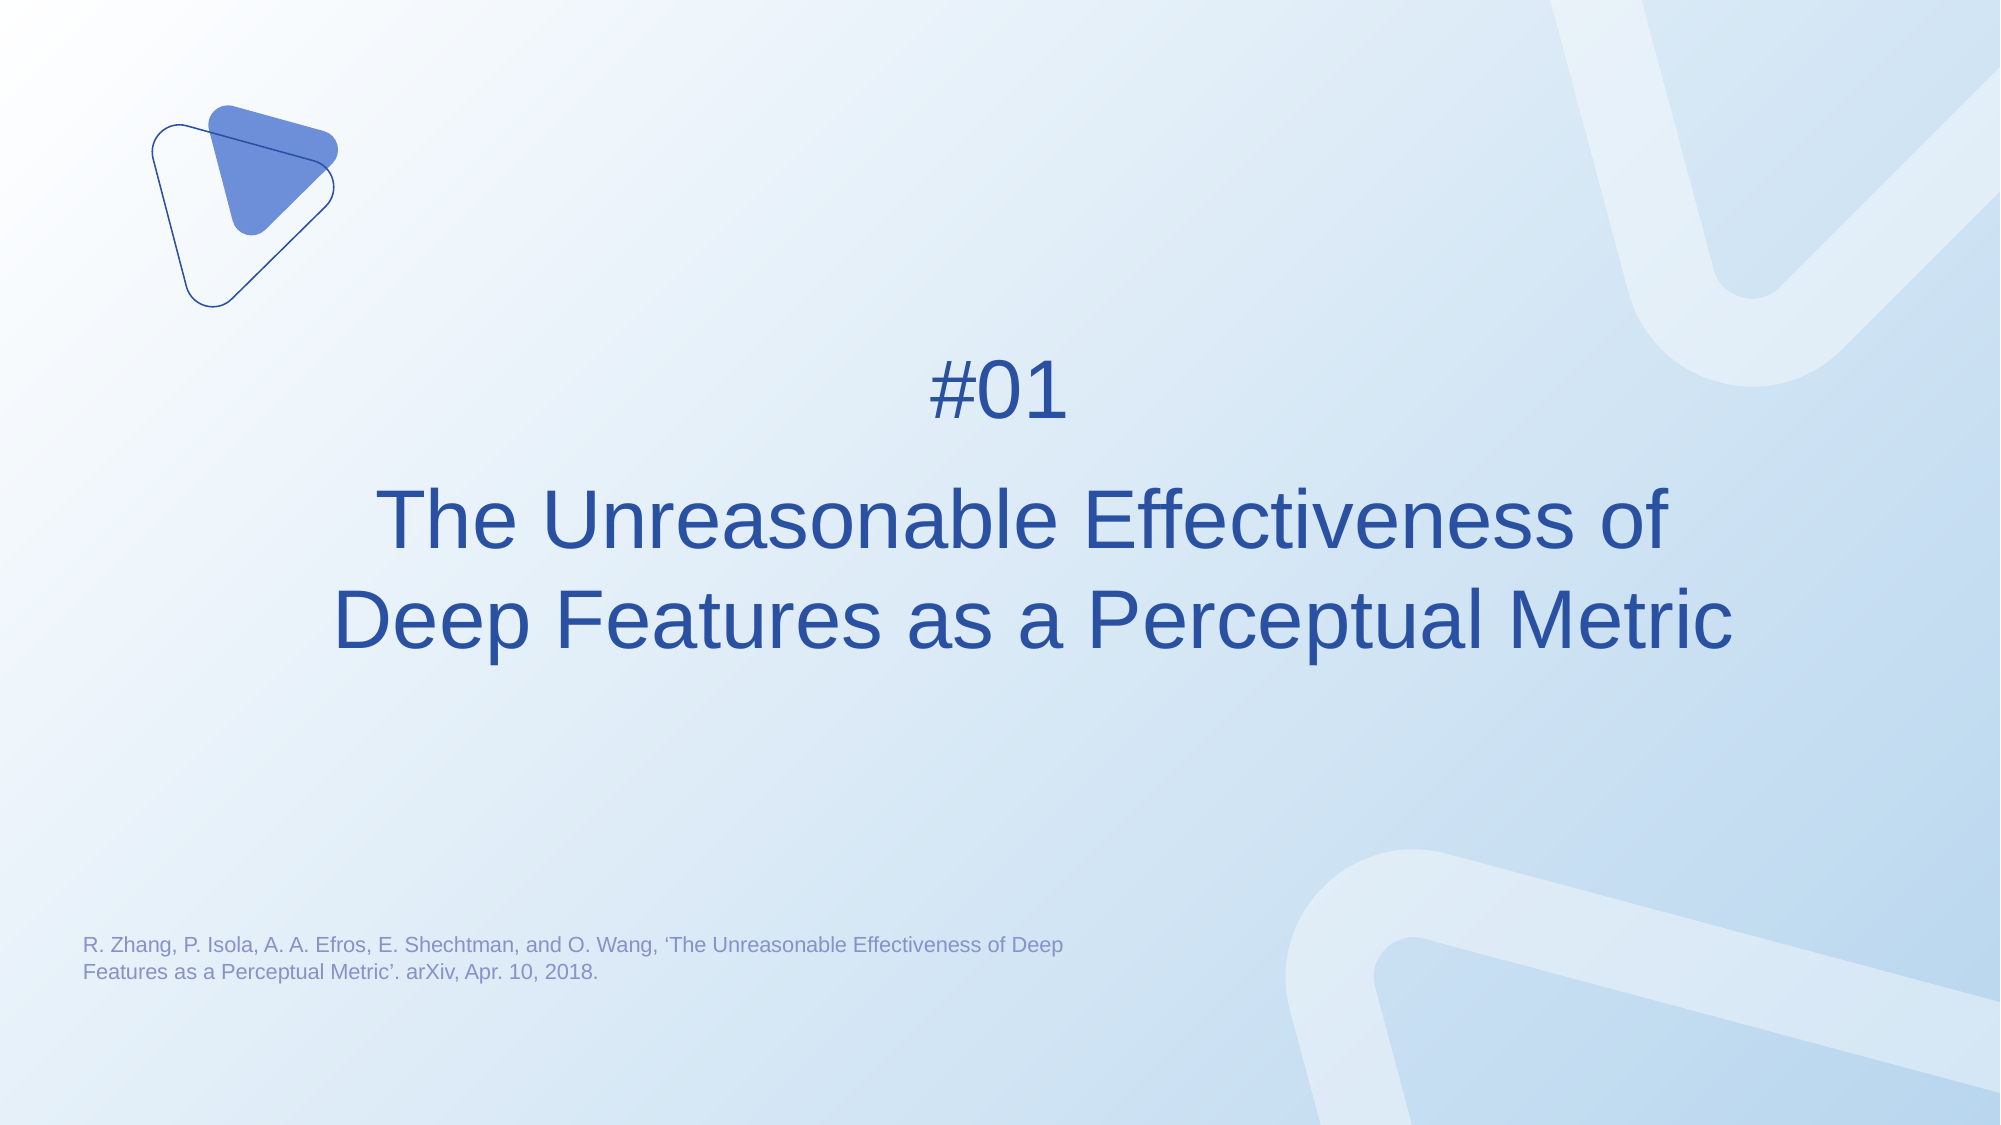

#01
The Unreasonable Effectiveness of
Deep Features as a Perceptual Metric

R. Zhang, P. Isola, A. A. Efros, E. Shechtman, and O. Wang, ‘The Unreasonable Effectiveness of Deep Features as a Perceptual Metric’. arXiv, Apr. 10, 2018.